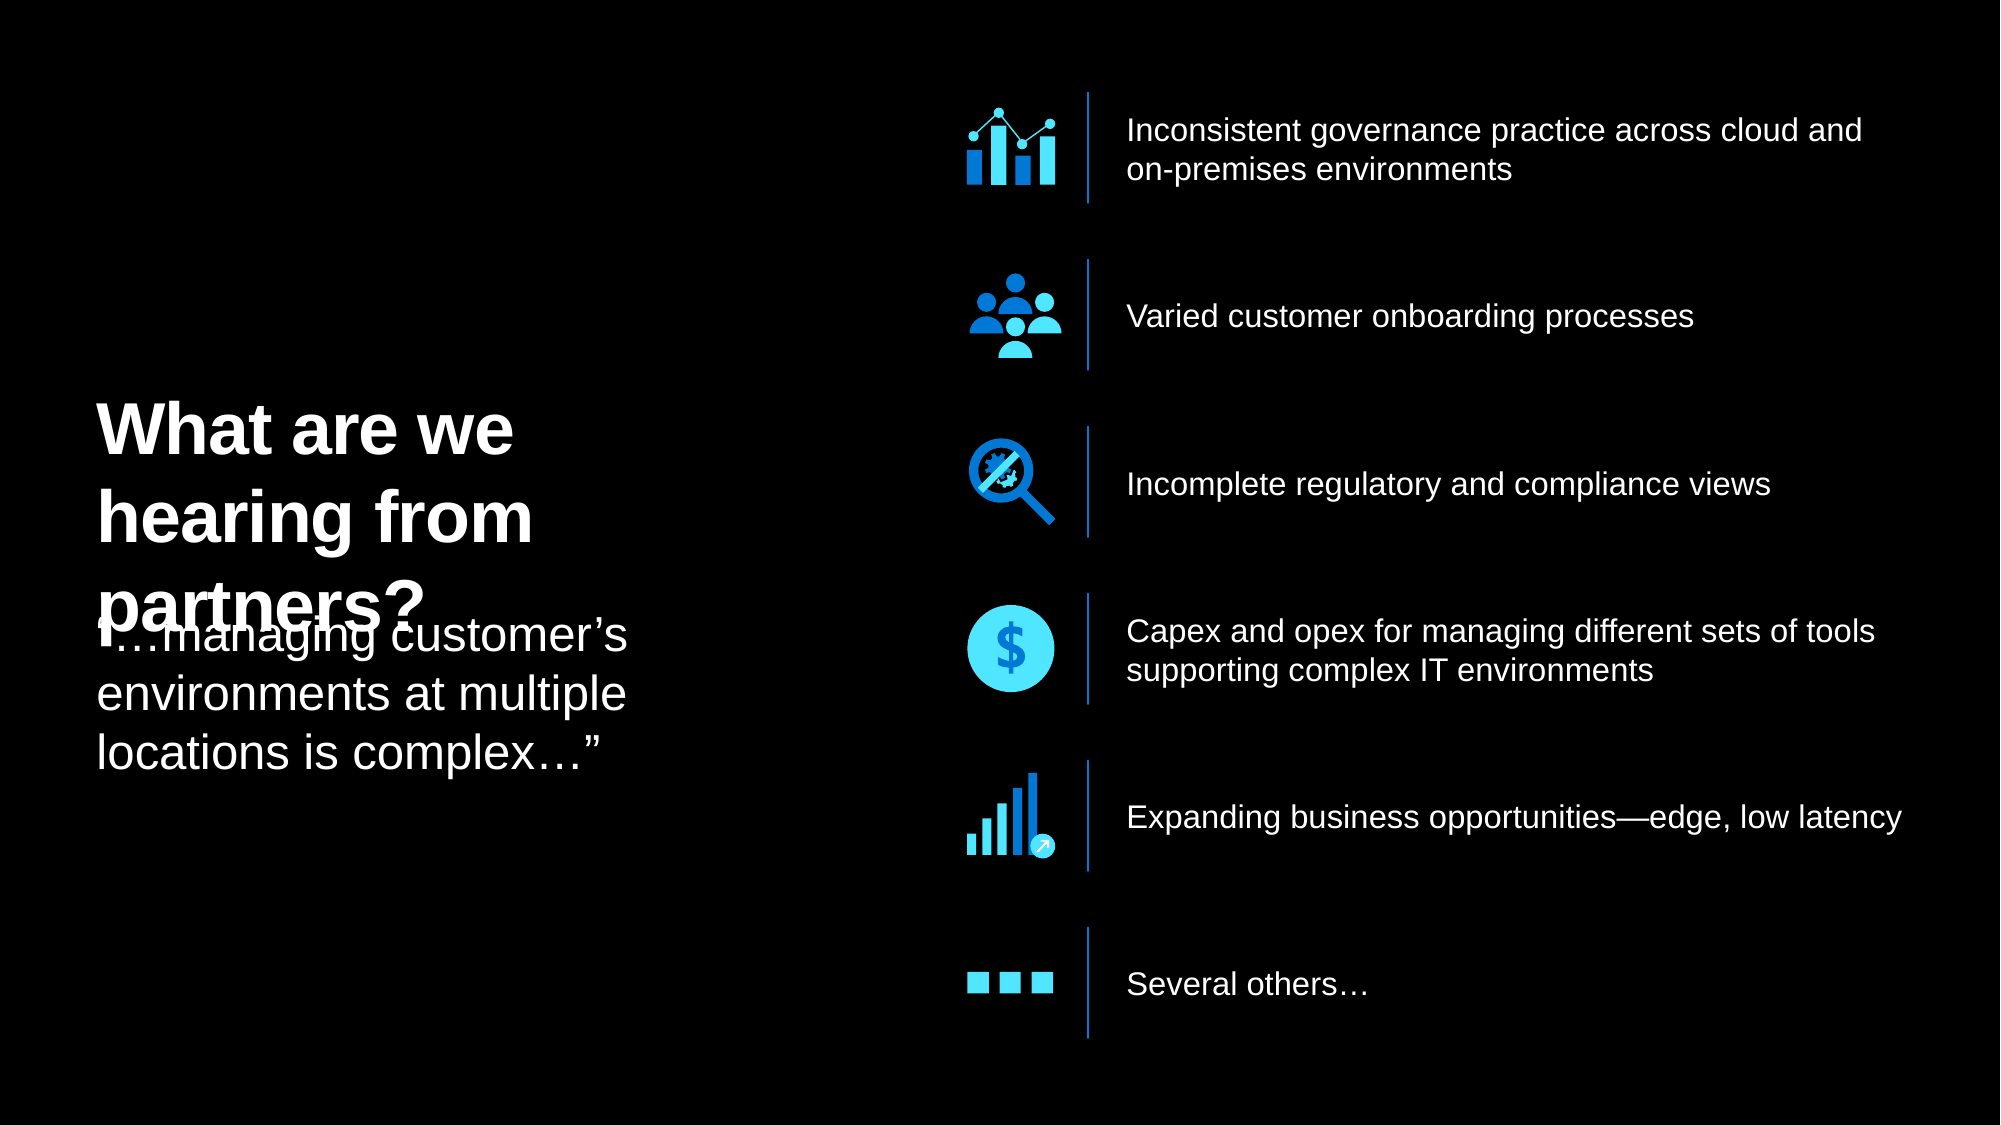

Inconsistent governance practice across cloud and
on-premises environments

Varied customer onboarding processes

What are we hearing from partners?
Incomplete regulatory and compliance views

Capex and opex for managing different sets of tools supporting complex IT environments

“…managing customer’s environments at multiple locations is complex…”
Expanding business opportunities—edge, low latency

Several others…